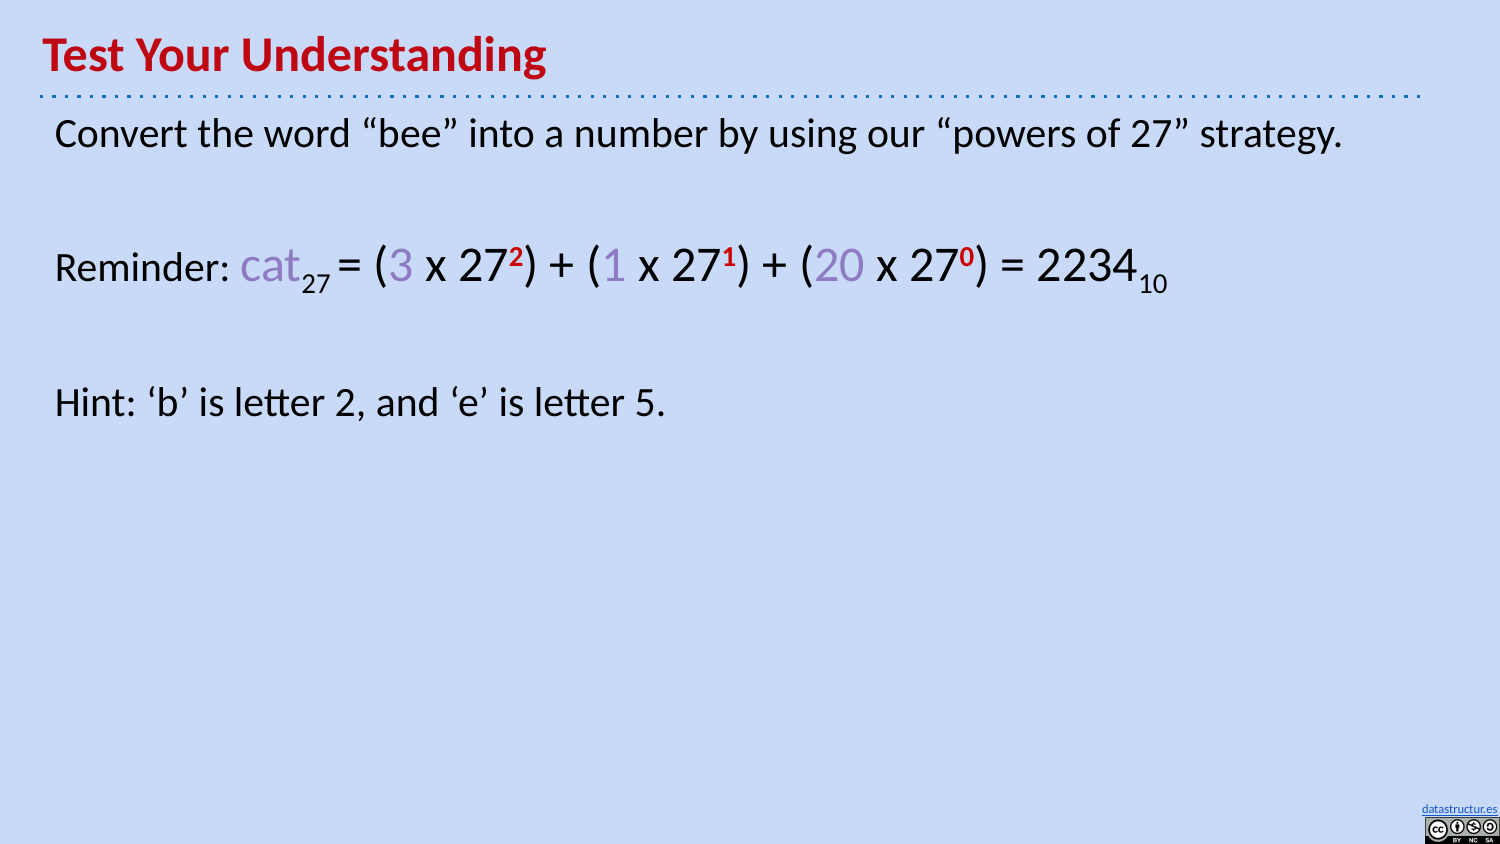

# Test Your Understanding
Convert the word “bee” into a number by using our “powers of 27” strategy.

Reminder: cat27 = (3 x 272) + (1 x 271) + (20 x 270) = 223410

Hint: ‘b’ is letter 2, and ‘e’ is letter 5.